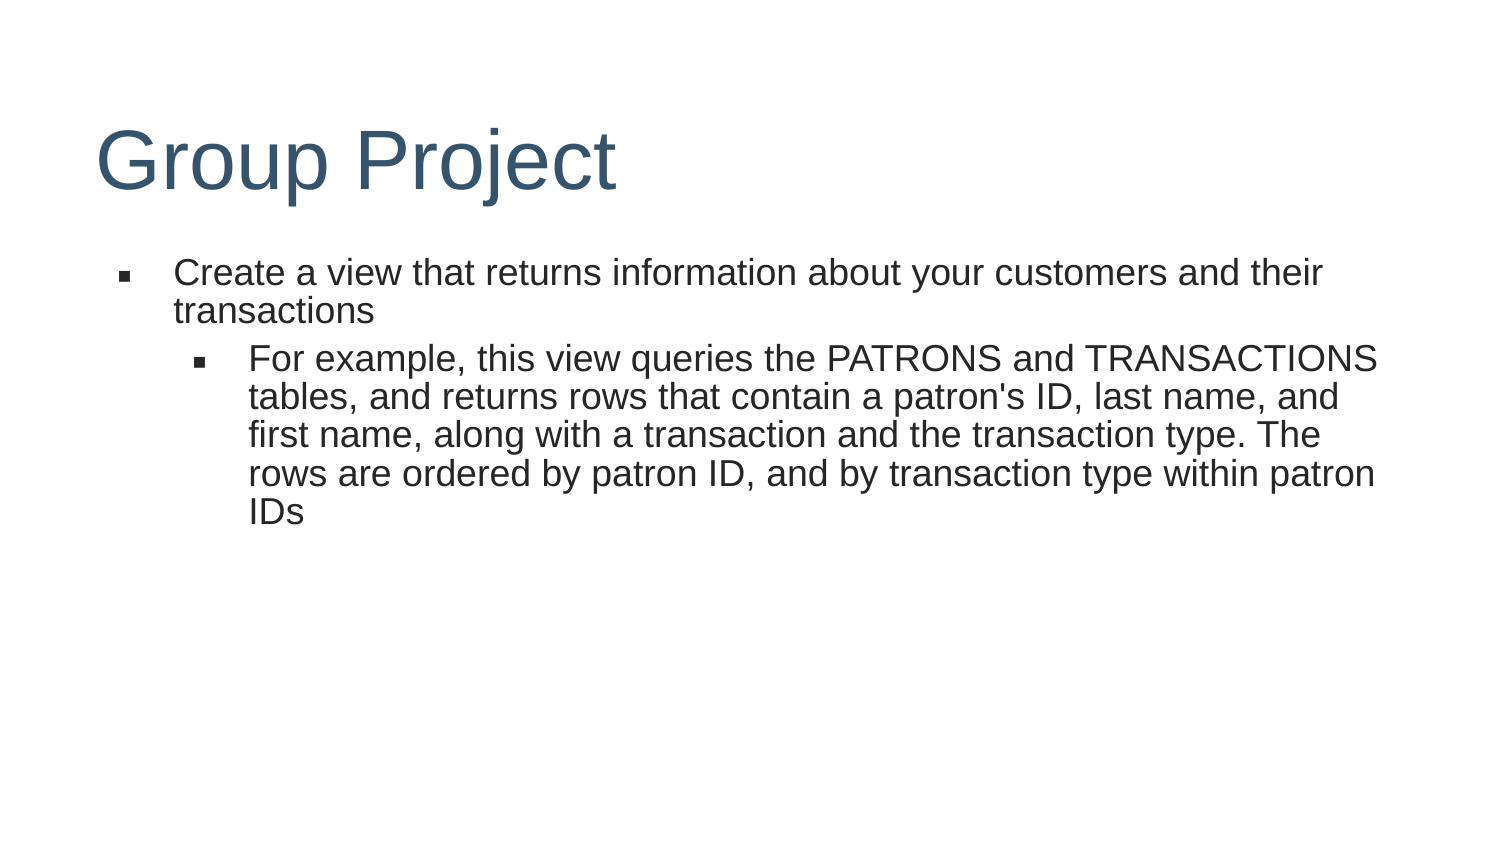

# Group Project
Create a view that returns information about your customers and their transactions
For example, this view queries the PATRONS and TRANSACTIONS tables, and returns rows that contain a patron's ID, last name, and first name, along with a transaction and the transaction type. The rows are ordered by patron ID, and by transaction type within patron IDs